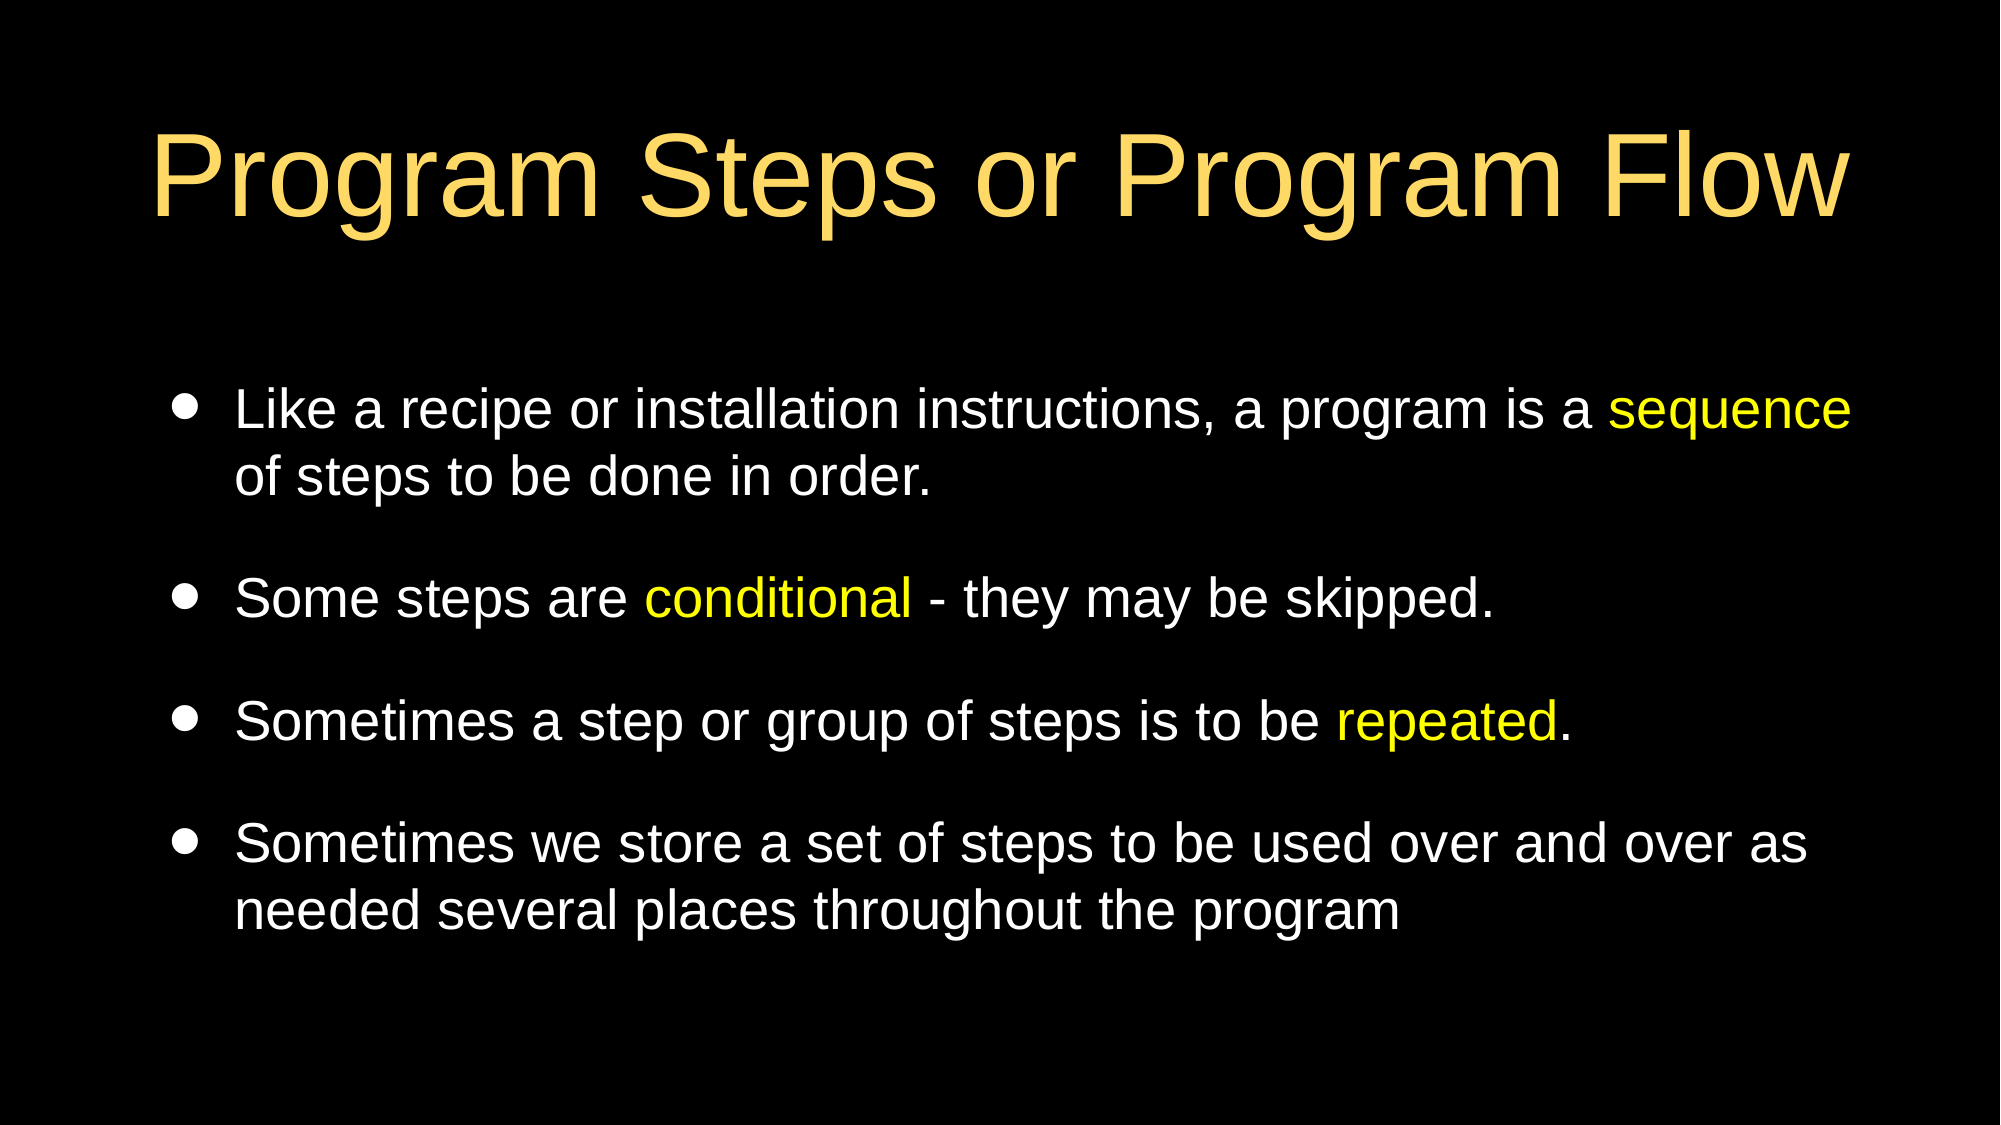

# Program Steps or Program Flow
Like a recipe or installation instructions, a program is a sequence of steps to be done in order.
Some steps are conditional - they may be skipped.
Sometimes a step or group of steps is to be repeated.
Sometimes we store a set of steps to be used over and over as needed several places throughout the program